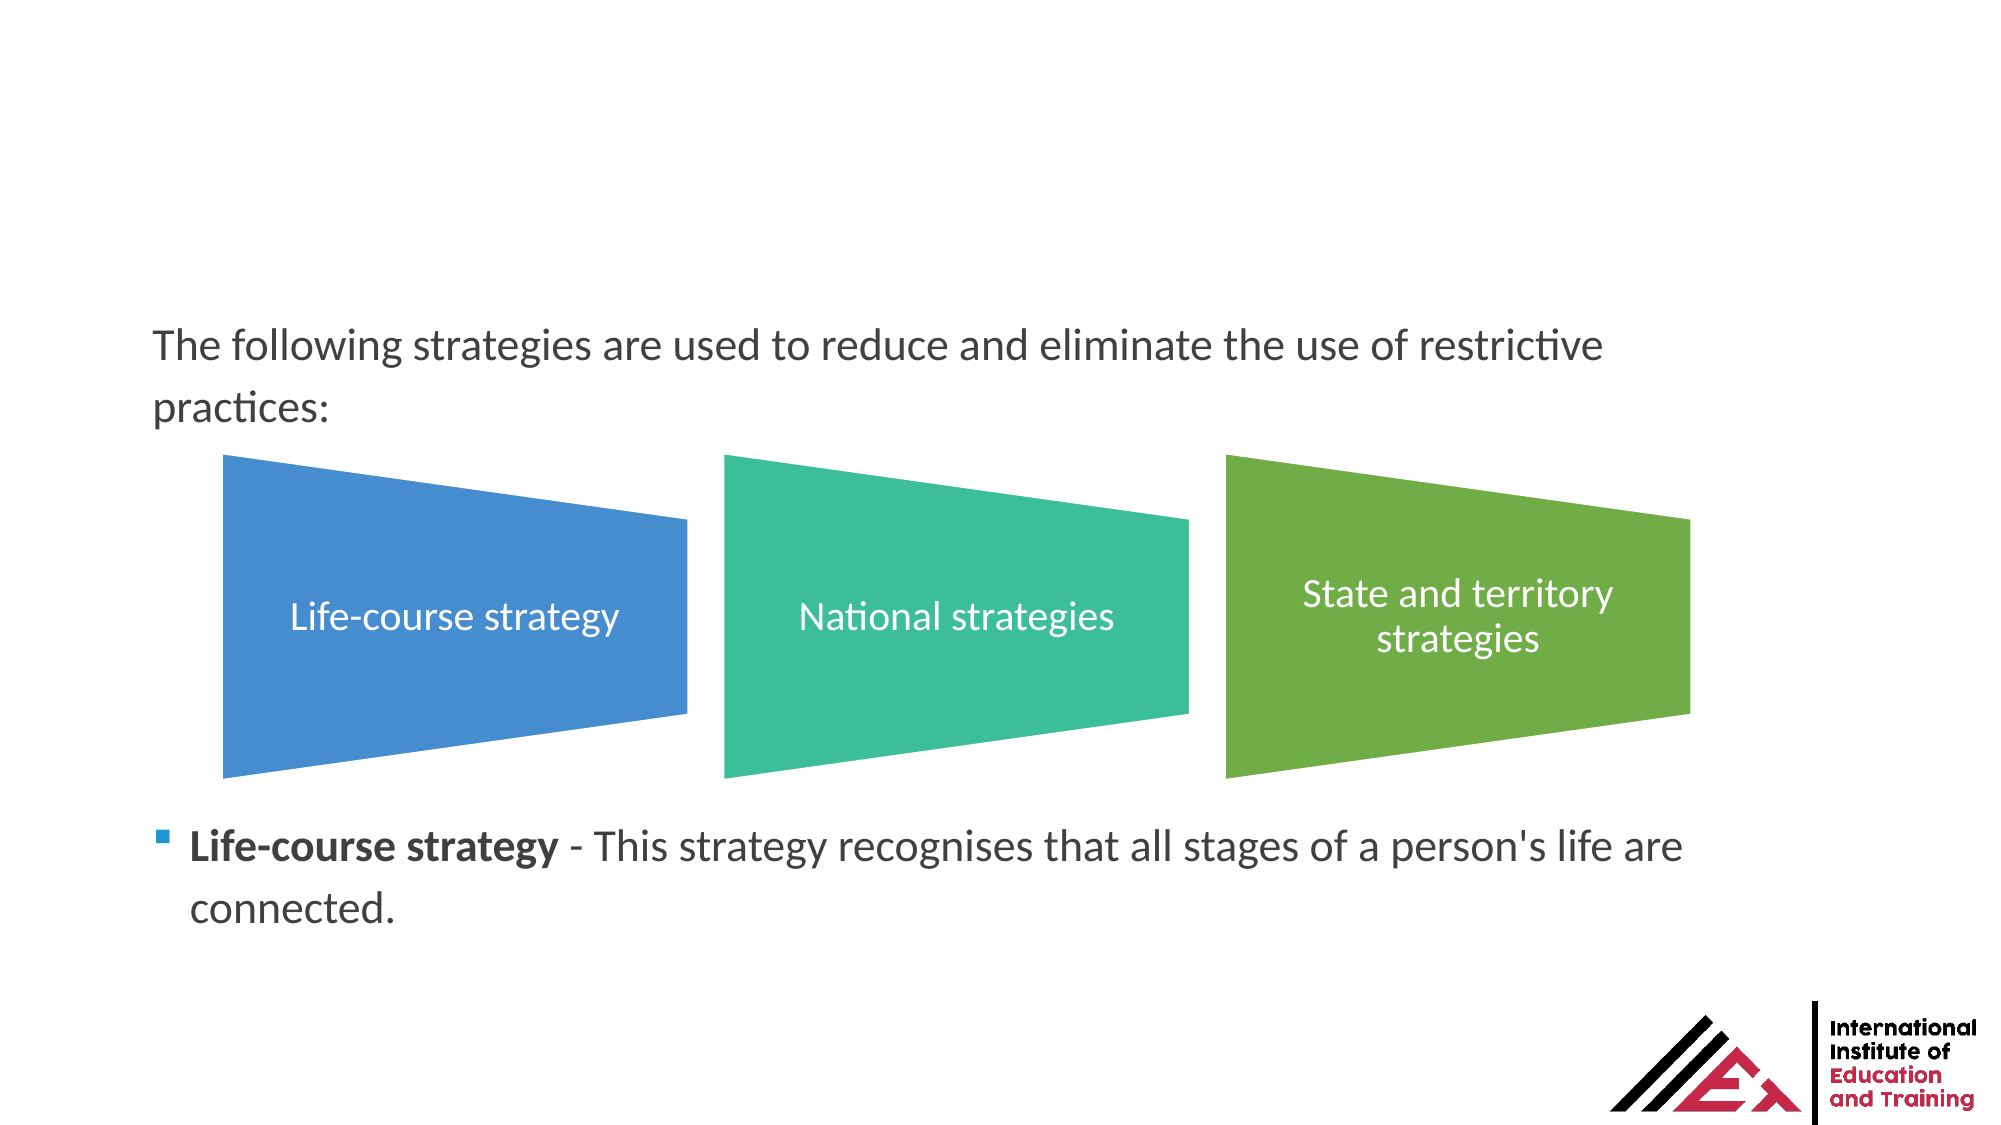

The following strategies are used to reduce and eliminate the use of restrictive practices:

Life-course strategy - This strategy recognises that all stages of a person's life are connected.

Life-course strategy
National strategies
State and territory strategies